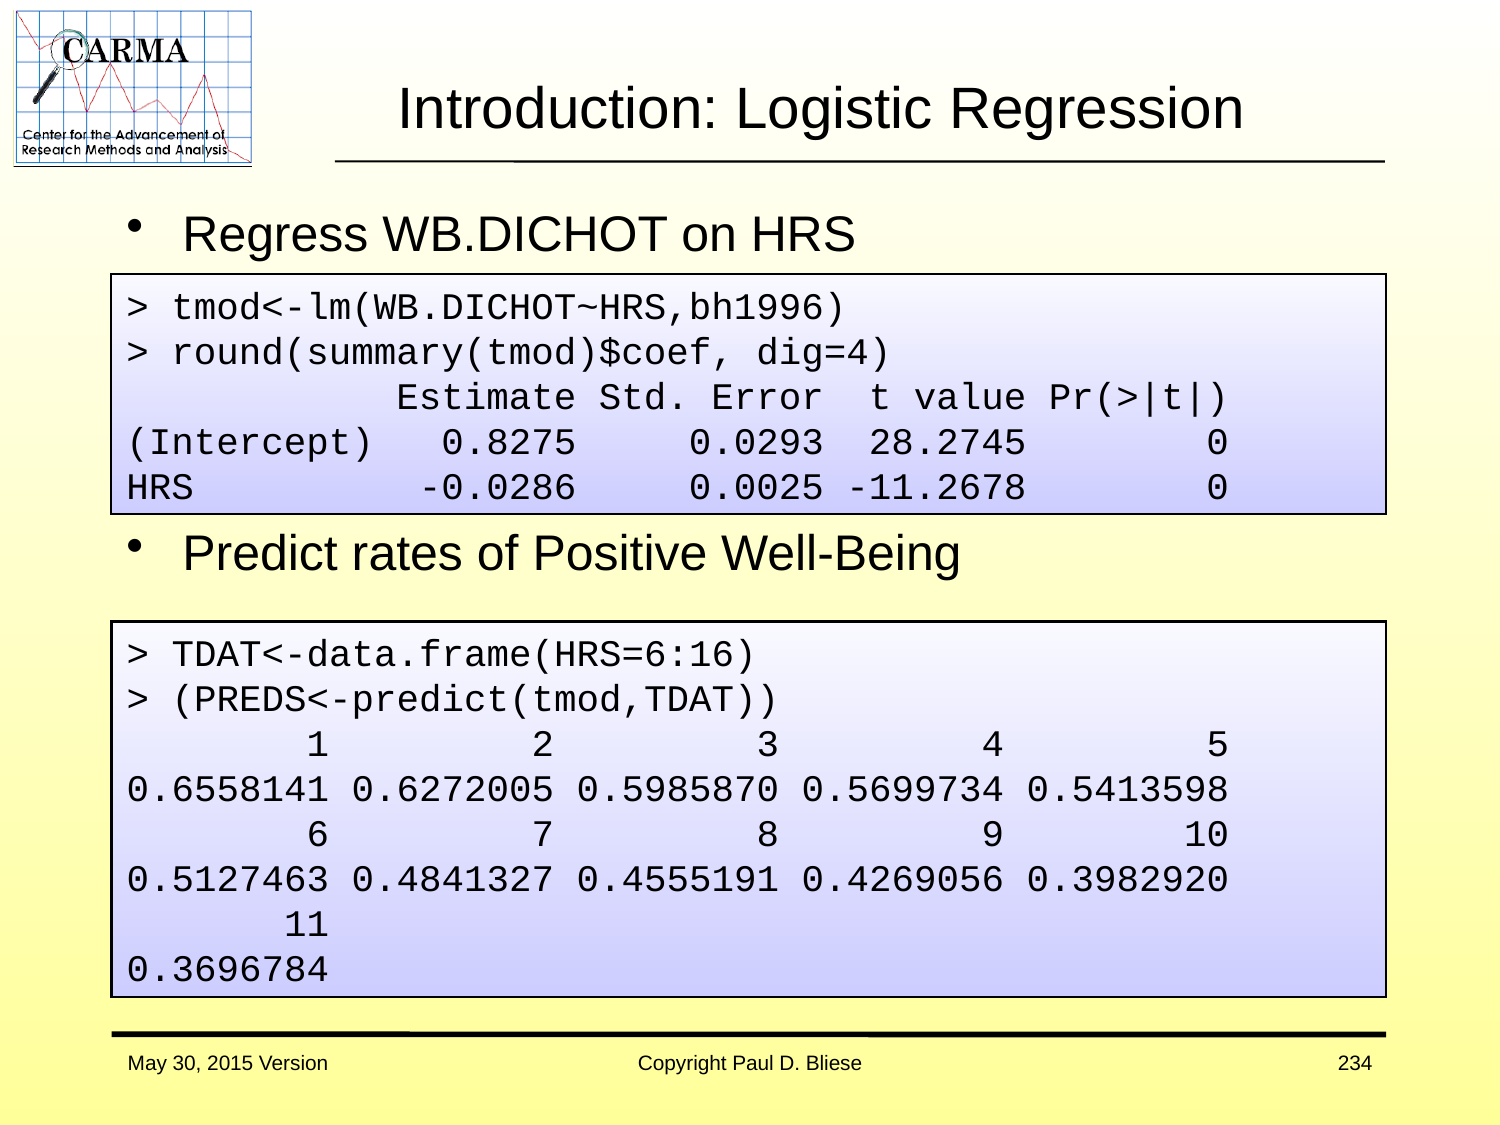

# Introduction: Logistic Regression
Regress WB.DICHOT on HRS

Predict rates of Positive Well-Being

> tmod<-lm(WB.DICHOT~HRS,bh1996)
> round(summary(tmod)$coef, dig=4)
            Estimate Std. Error  t value Pr(>|t|)
(Intercept)   0.8275     0.0293  28.2745        0
HRS          -0.0286     0.0025 -11.2678        0
> TDAT<-data.frame(HRS=6:16)
> (PREDS<-predict(tmod,TDAT))
        1         2         3         4         5
0.6558141 0.6272005 0.5985870 0.5699734 0.5413598
        6         7         8         9        10
0.5127463 0.4841327 0.4555191 0.4269056 0.3982920
       11
0.3696784
May 30, 2015 Version
Copyright Paul D. Bliese
234